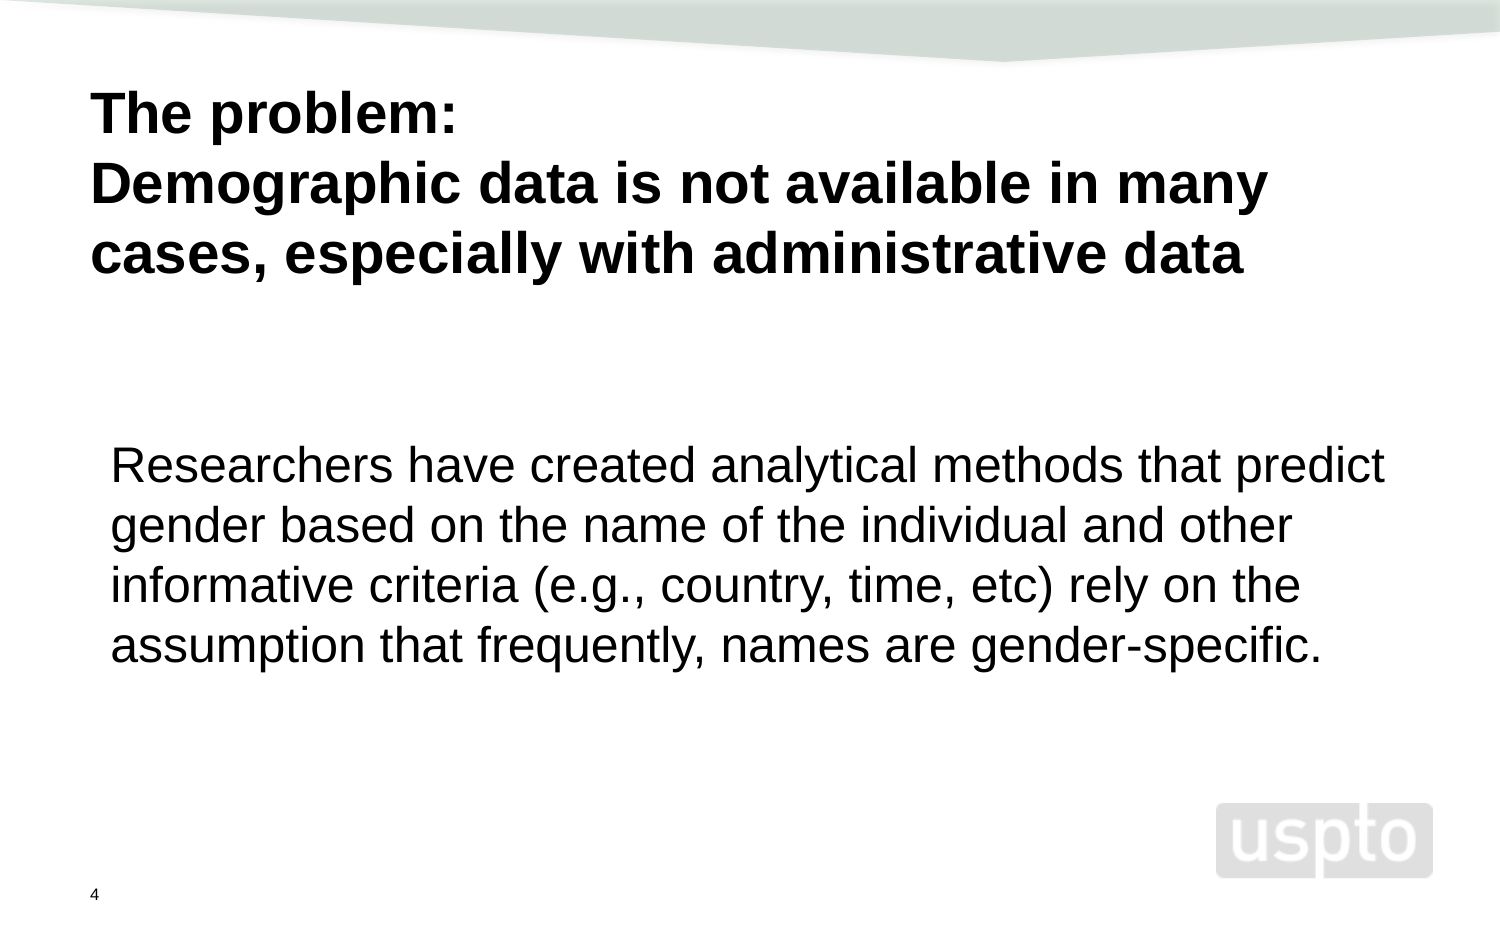

# The problem: Demographic data is not available in many cases, especially with administrative data
Researchers have created analytical methods that predict gender based on the name of the individual and other informative criteria (e.g., country, time, etc) rely on the assumption that frequently, names are gender-specific.

4